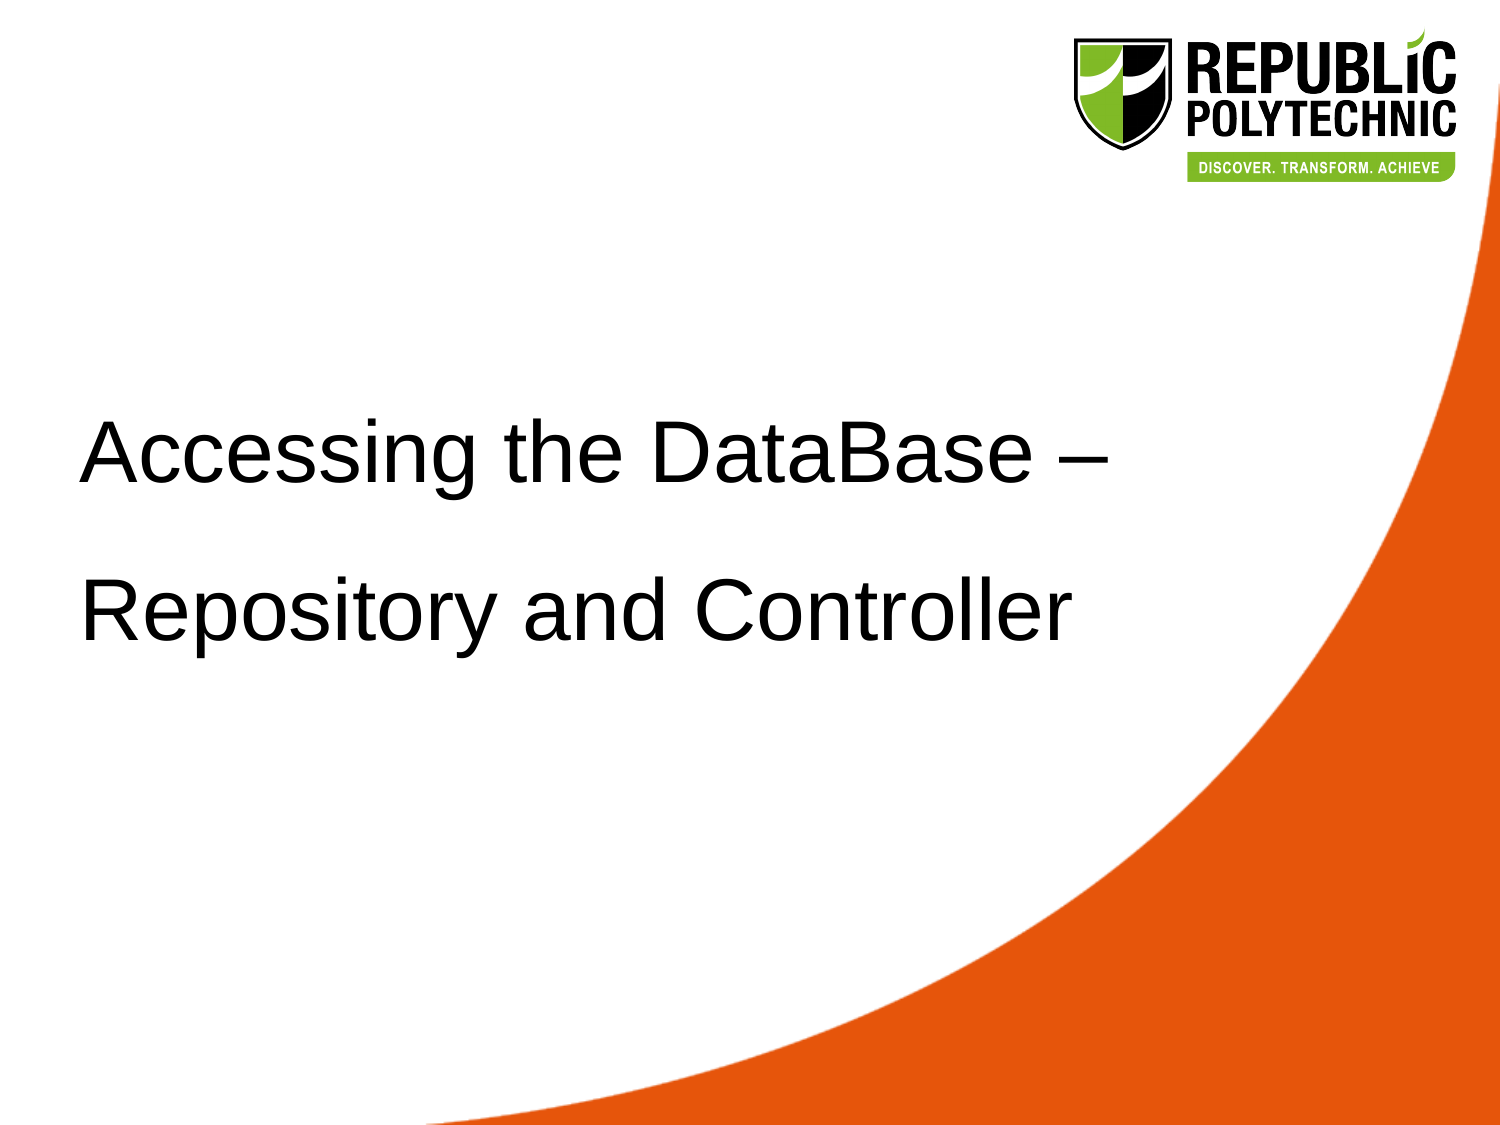

# Accessing the DataBase – Repository and Controller